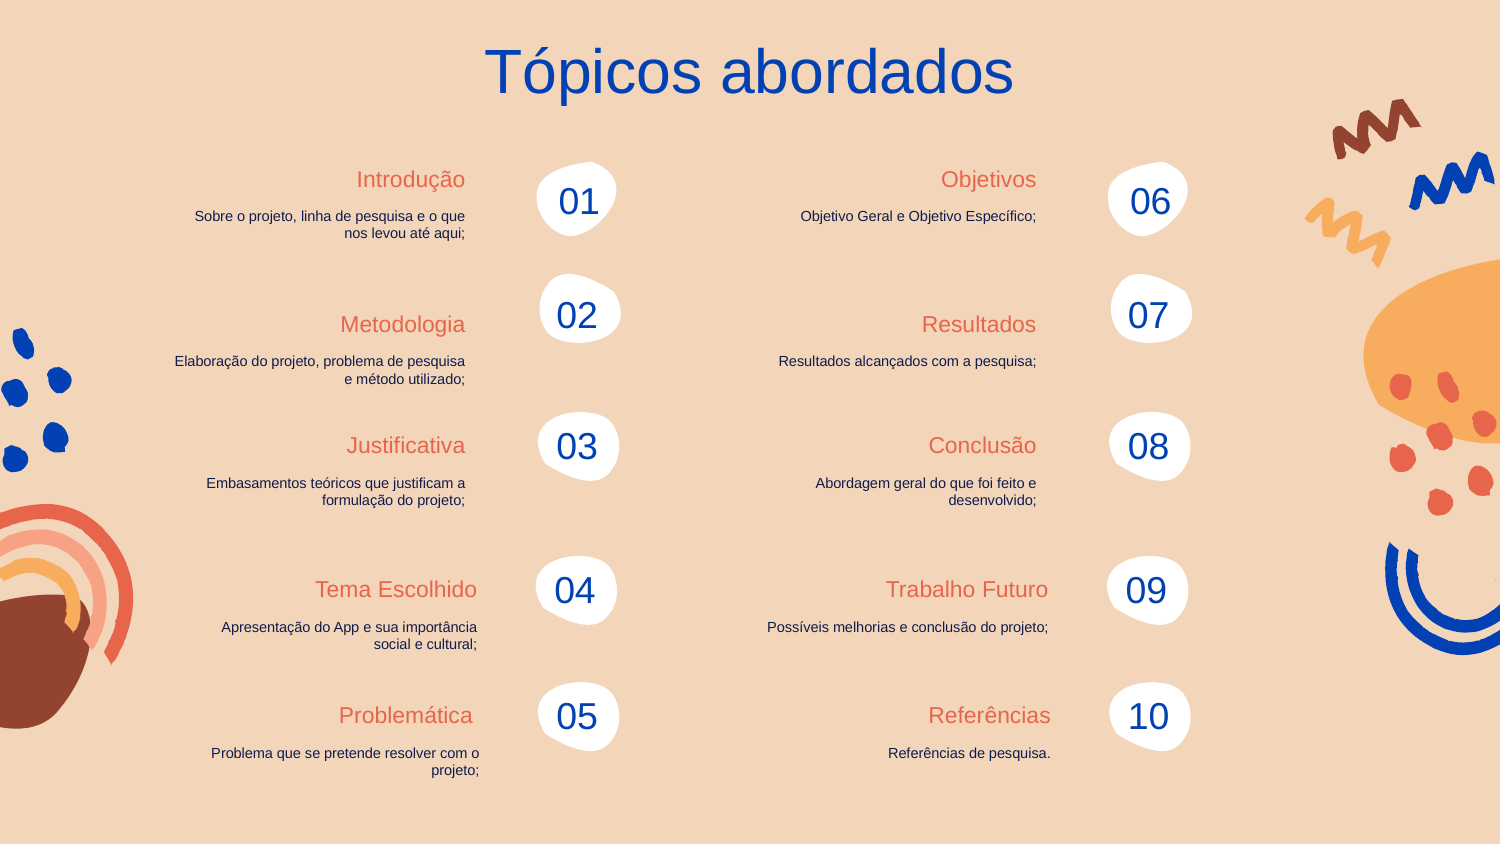

# Tópicos abordados

Introdução
Objetivos

01
06
Sobre o projeto, linha de pesquisa e o que nos levou até aqui;

Objetivo Geral e Objetivo Específico;

02
07
Metodologia
Resultados
Elaboração do projeto, problema de pesquisa e método utilizado;

Resultados alcançados com a pesquisa;

Justificativa
Conclusão
03
08
Embasamentos teóricos que justificam a formulação do projeto;

Abordagem geral do que foi feito e desenvolvido;

Tema Escolhido
Trabalho Futuro
04
09
Apresentação do App e sua importância social e cultural;

Possíveis melhorias e conclusão do projeto;

Problemática
Referências
05
10
Problema que se pretende resolver com o projeto;

Referências de pesquisa.